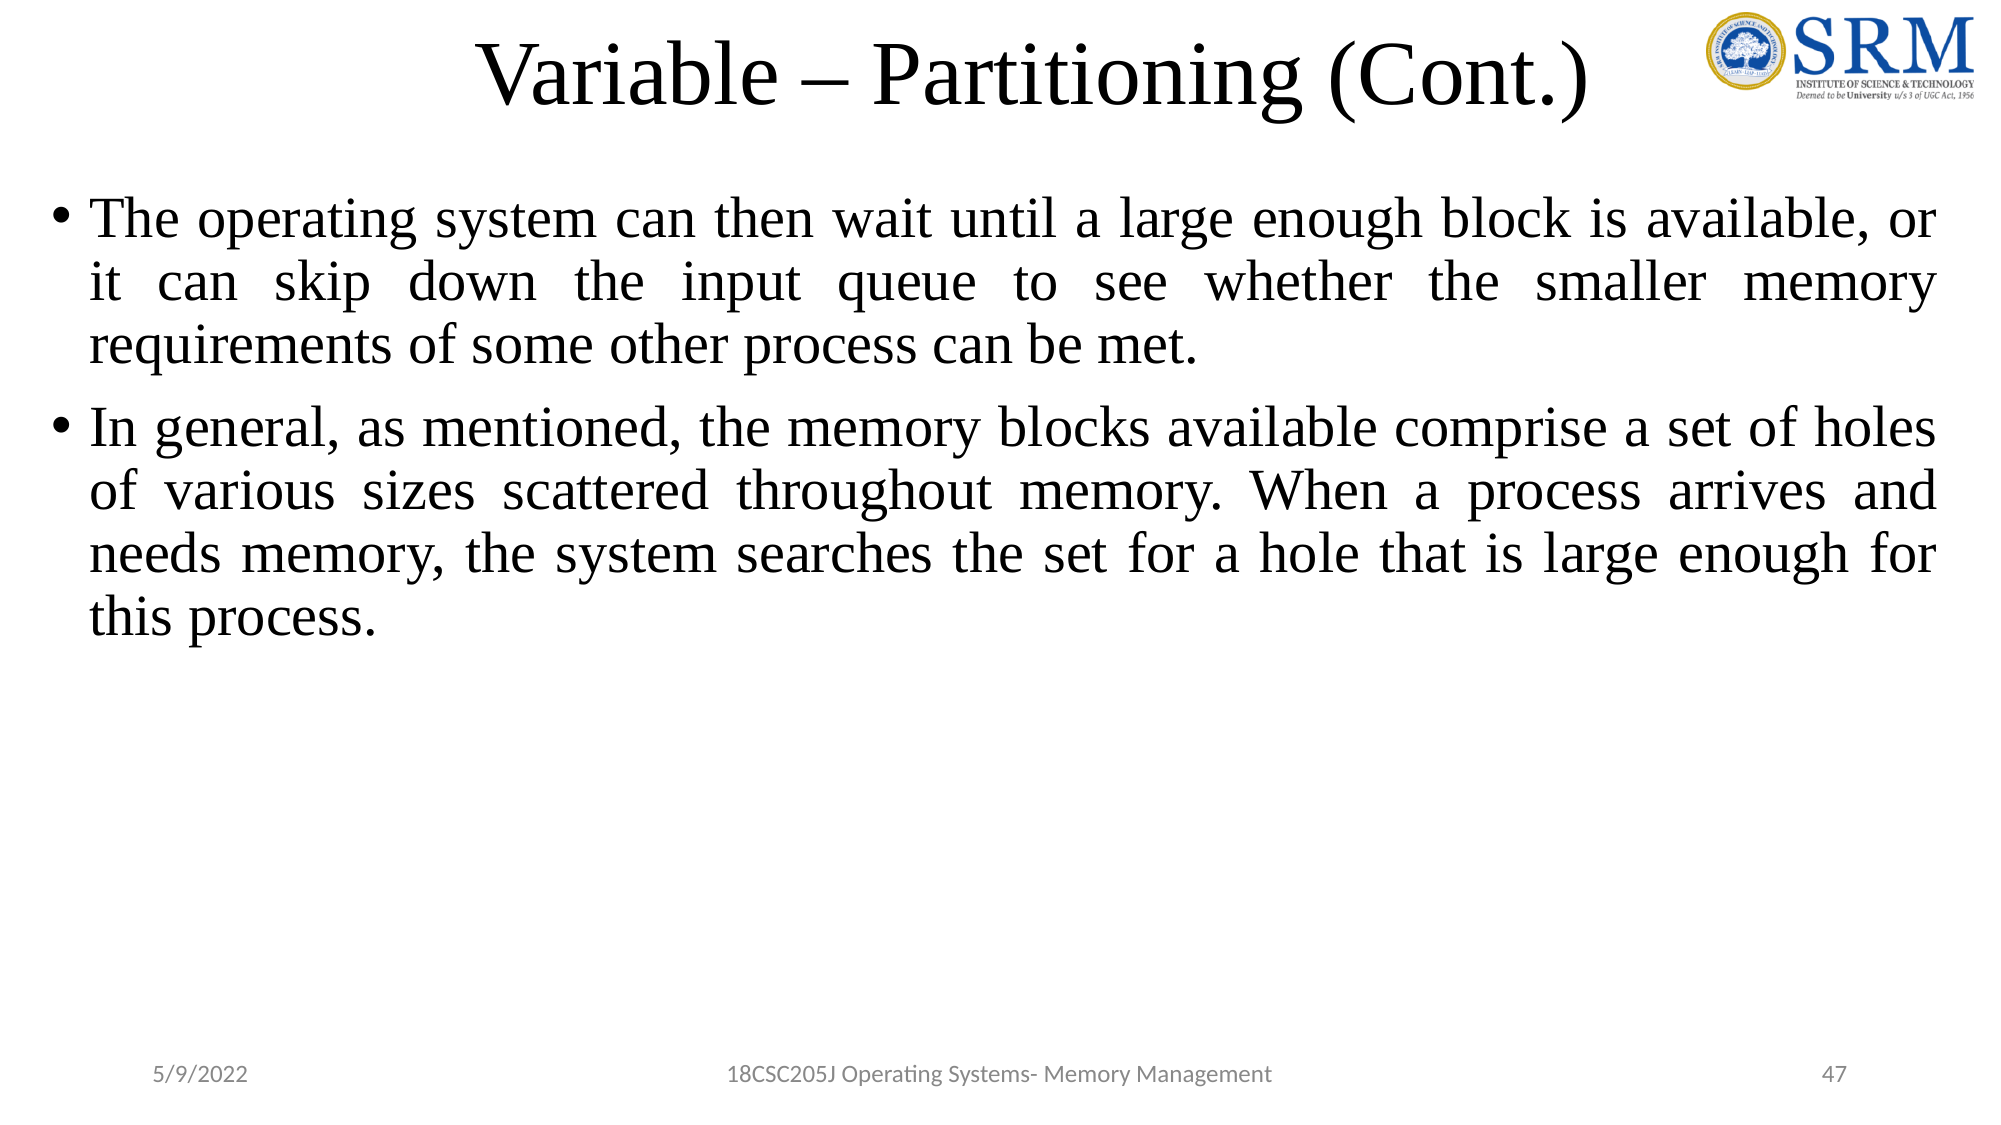

# Variable – Partitioning (Cont.)
The operating system can then wait until a large enough block is available, or it can skip down the input queue to see whether the smaller memory requirements of some other process can be met.
In general, as mentioned, the memory blocks available comprise a set of holes of various sizes scattered throughout memory. When a process arrives and needs memory, the system searches the set for a hole that is large enough for this process.
5/9/2022
18CSC205J Operating Systems- Memory Management
47